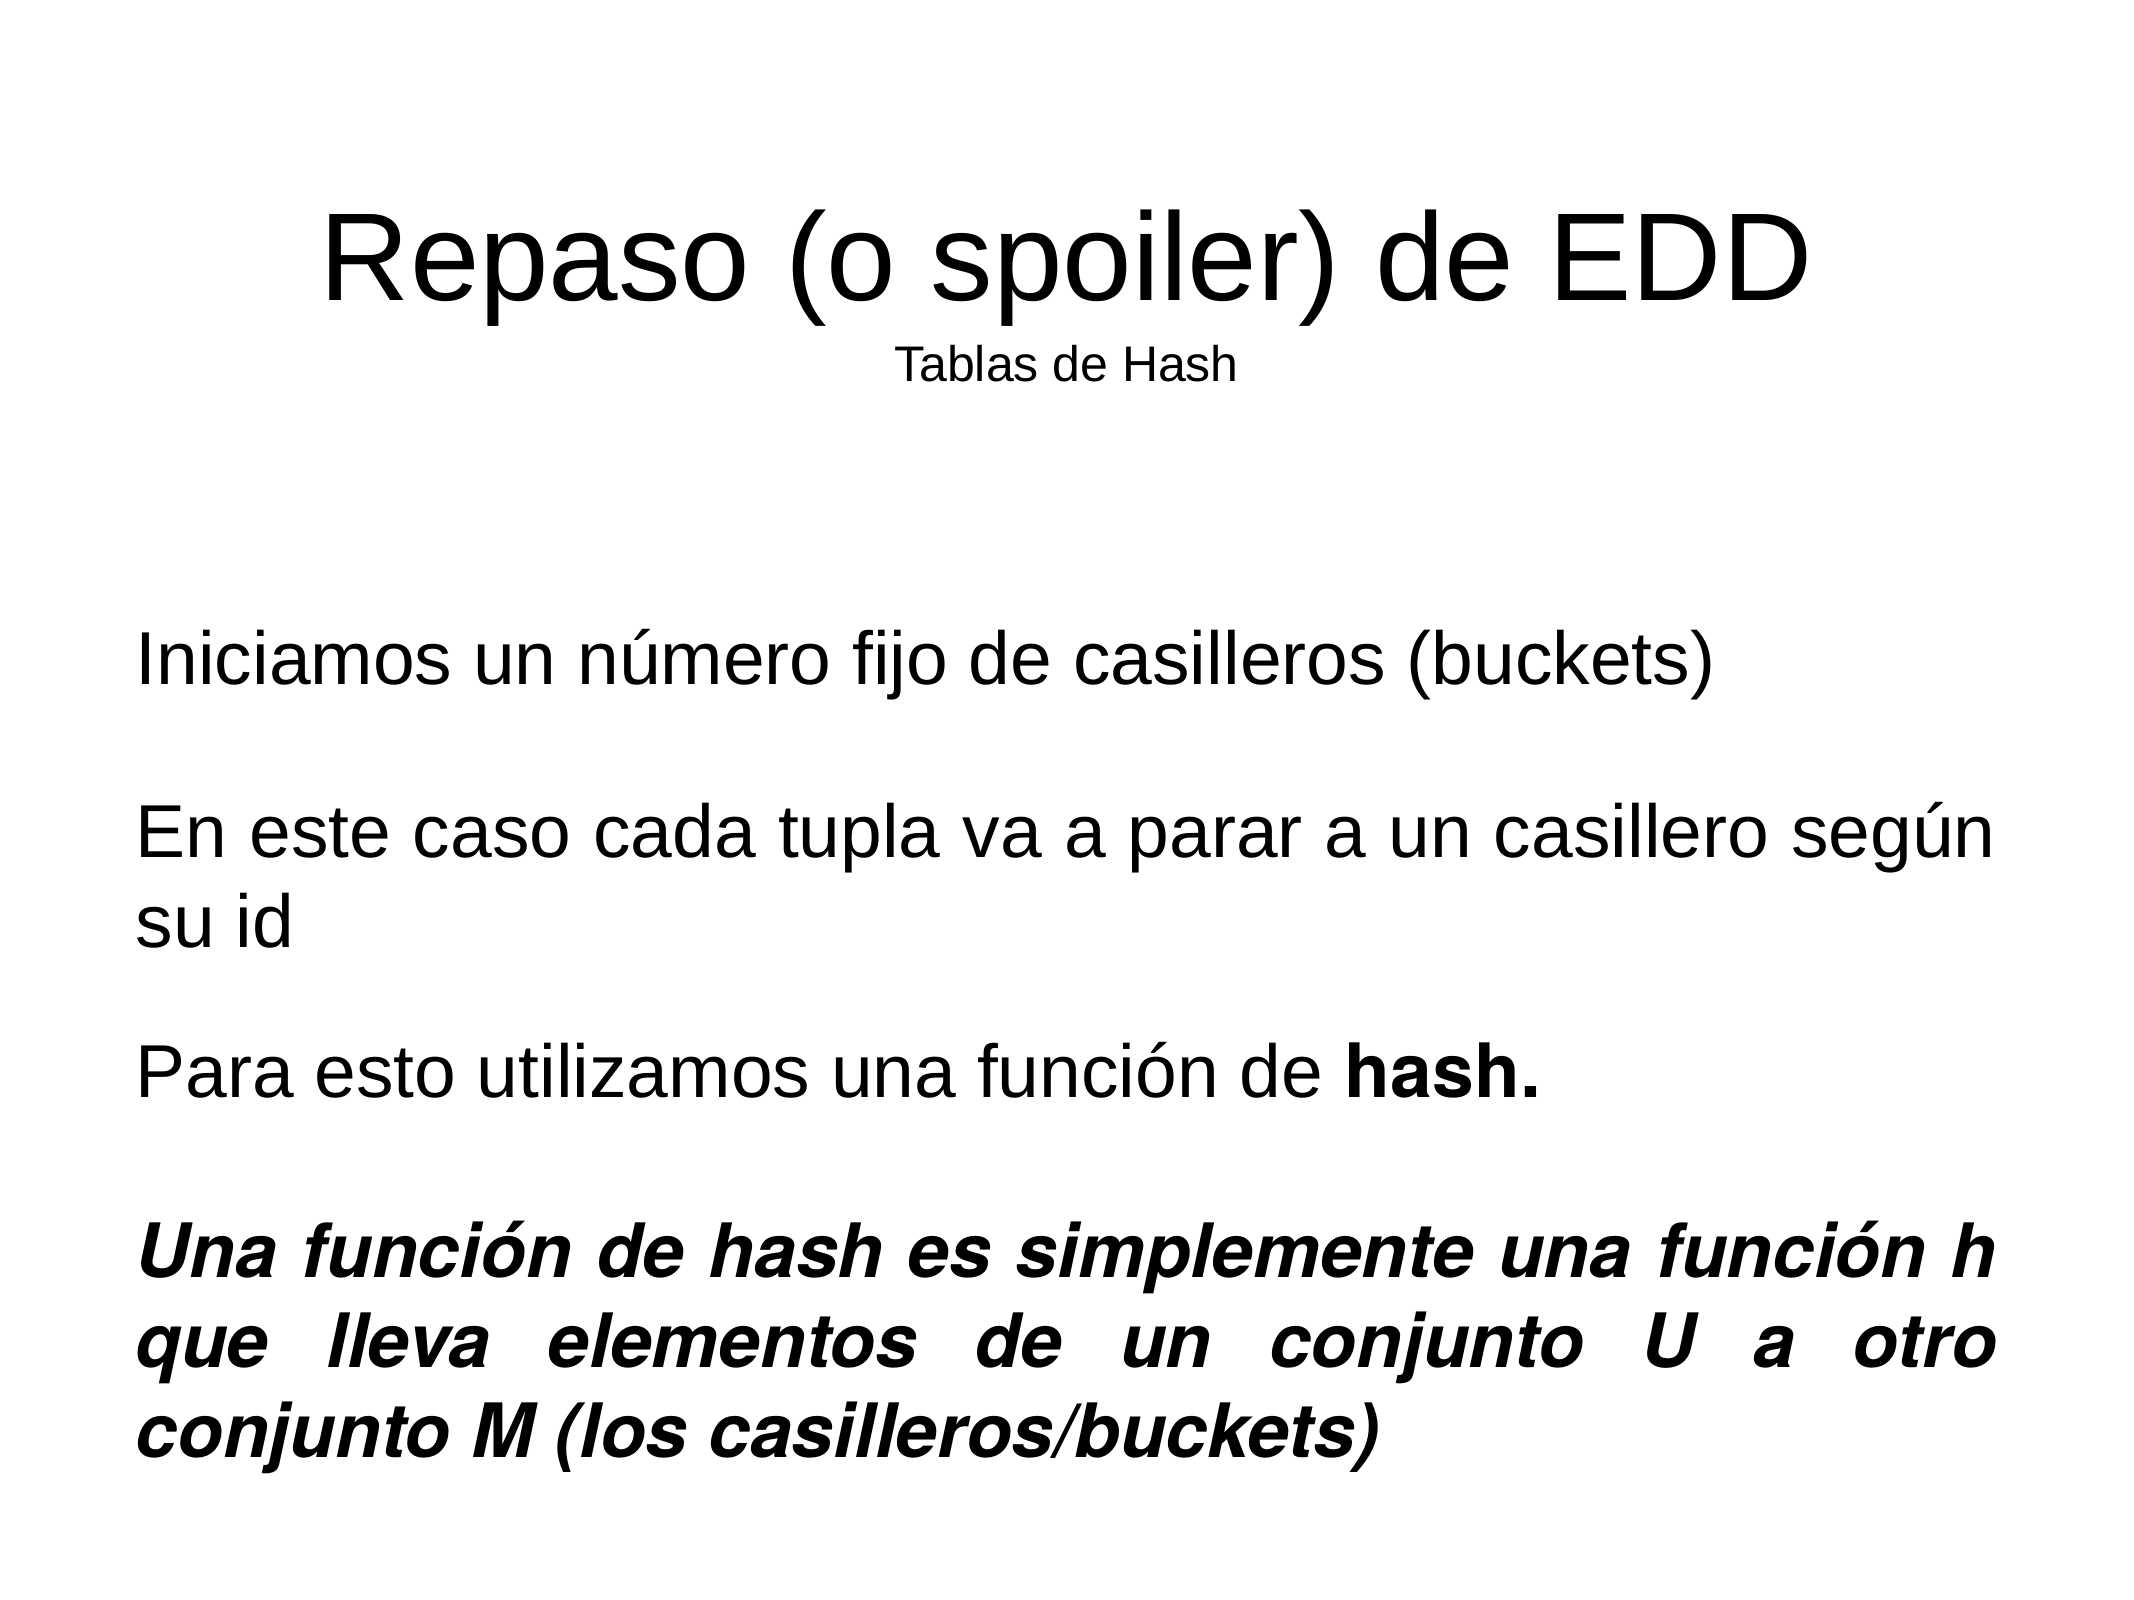

Repaso (o spoiler) de EDD
Tablas de Hash
Iniciamos un número fijo de casilleros (buckets)
En este caso cada tupla va a parar a un casillero según su id
Para esto utilizamos una función de hash.

Una función de hash es simplemente una función h que lleva elementos de un conjunto U a otro conjunto M (los casilleros/buckets)